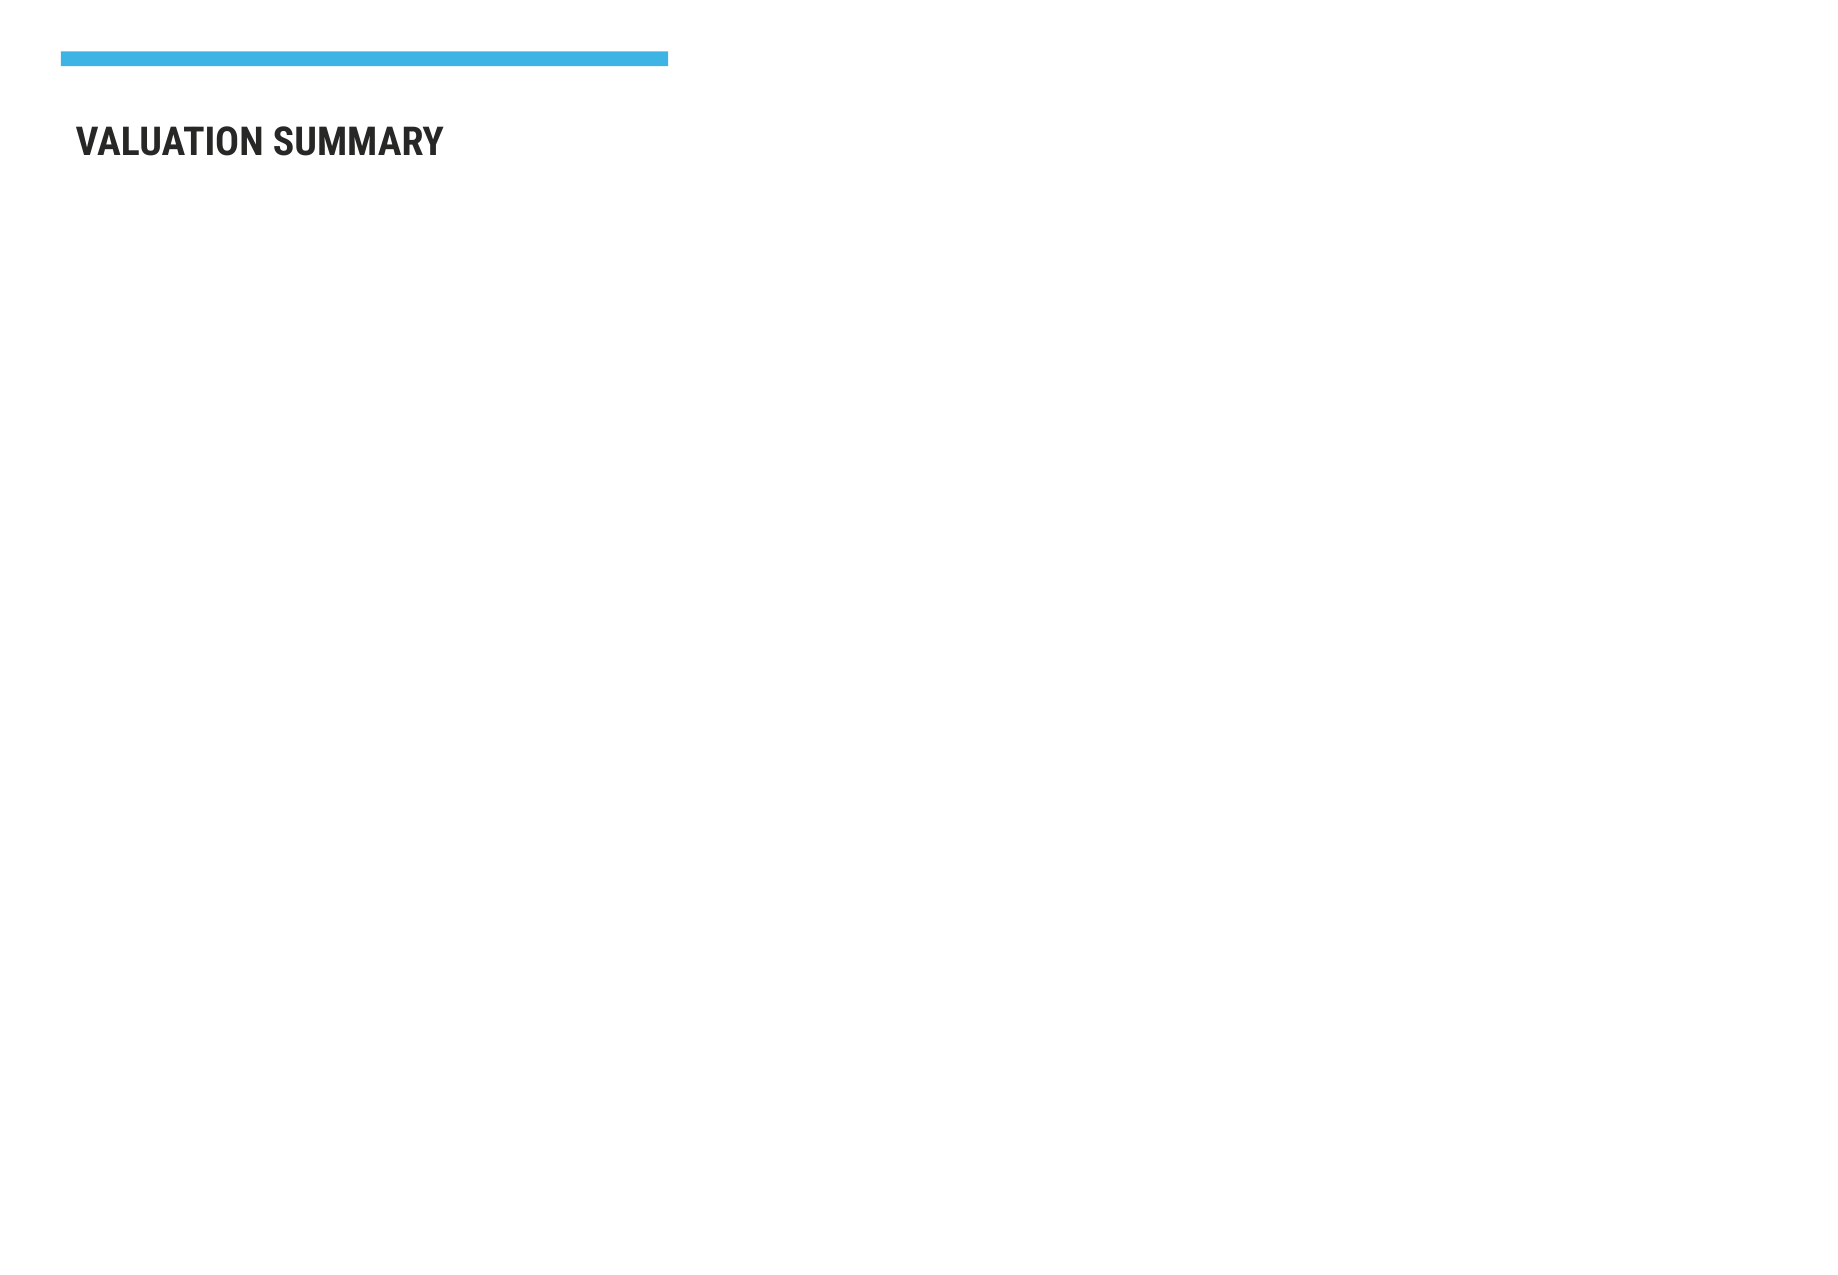

VALUATION SUMMARY
|  |  |
| --- | --- |